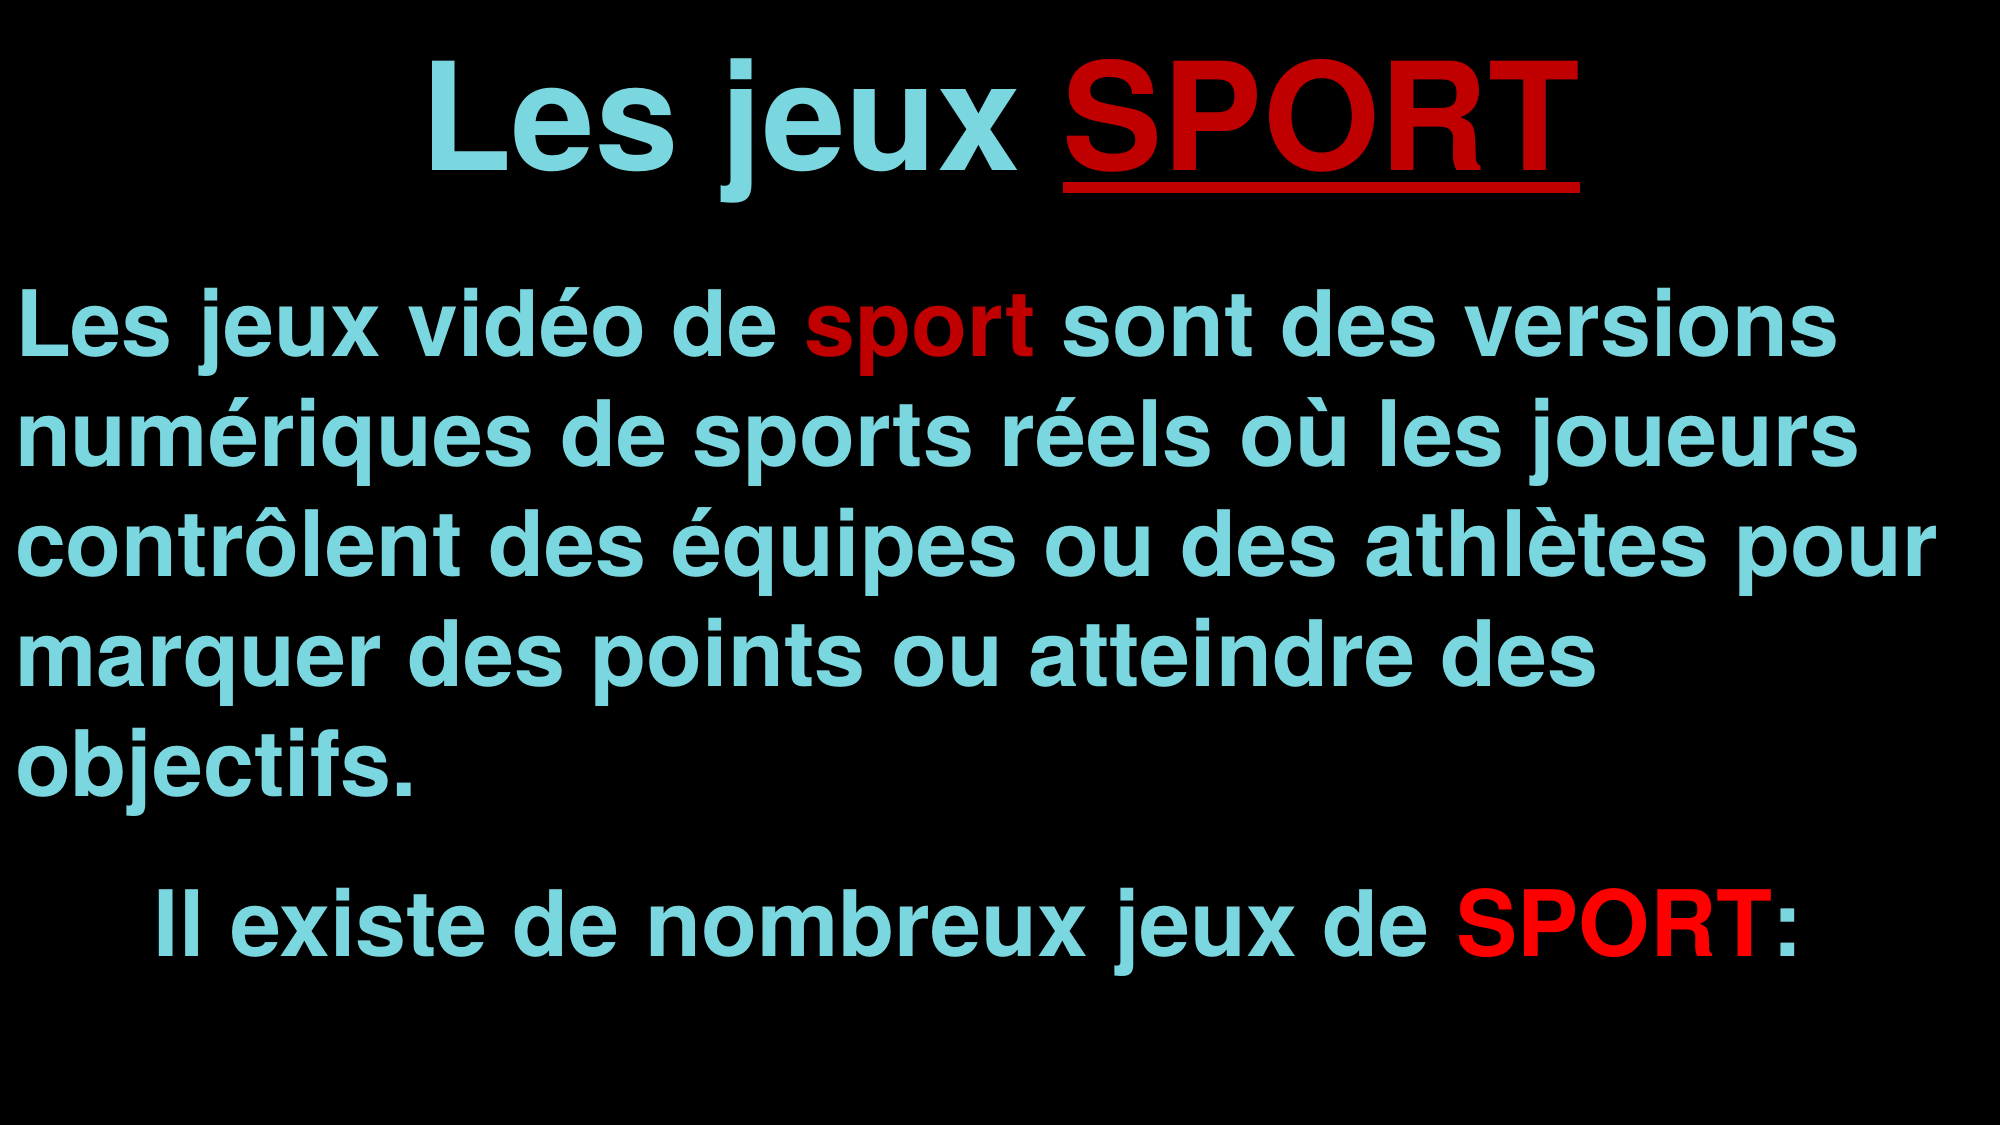

# Les jeux SPORT
Les jeux vidéo de sport sont des versions numériques de sports réels où les joueurs contrôlent des équipes ou des athlètes pour marquer des points ou atteindre des objectifs.

Il existe de nombreux jeux de SPORT:
11